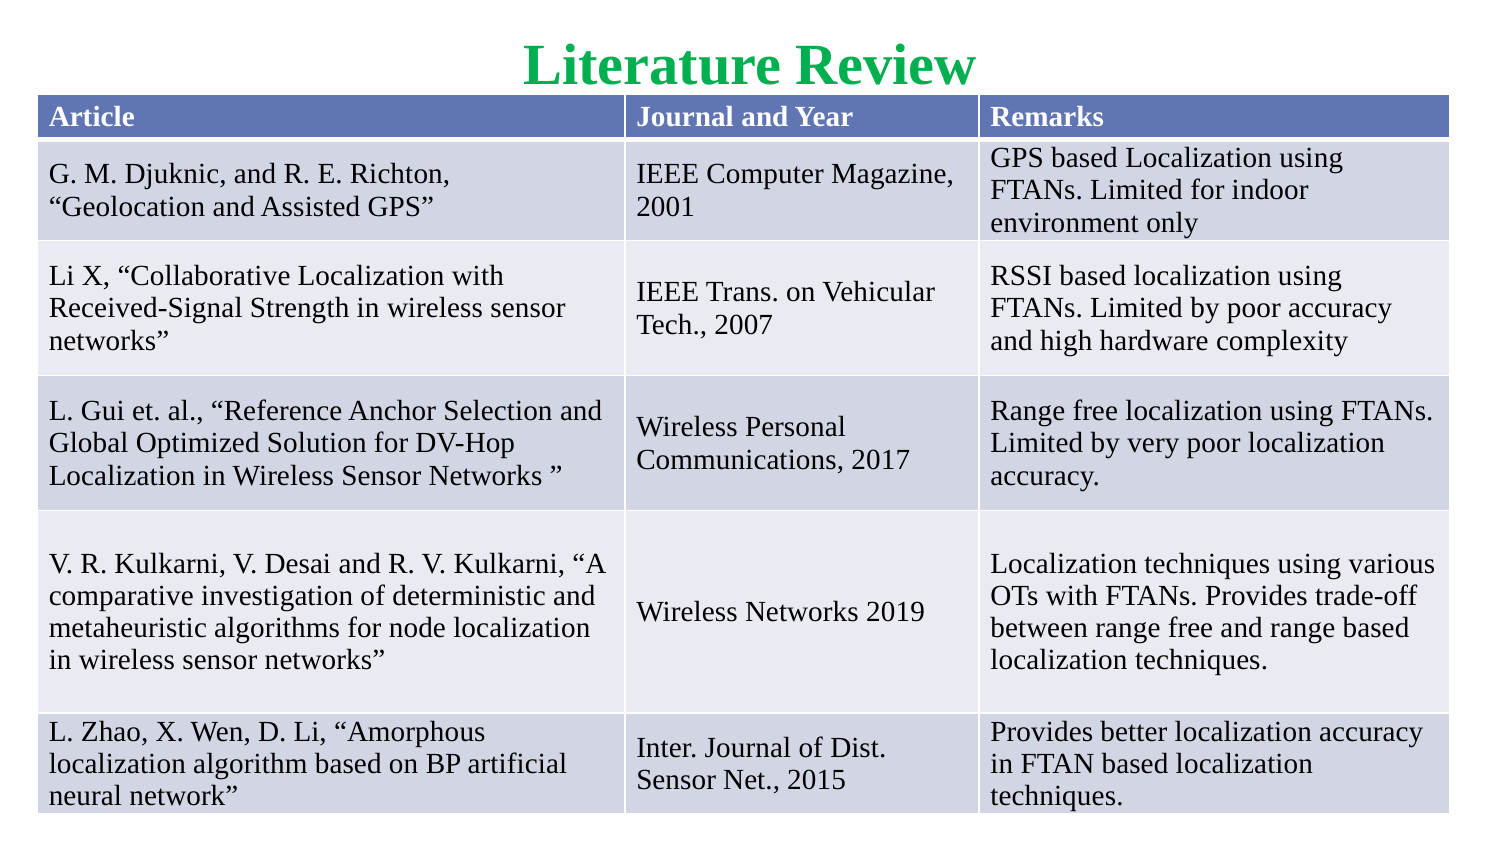

# Literature Review
| Article | Journal and Year | Remarks |
| --- | --- | --- |
| G. M. Djuknic, and R. E. Richton, “Geolocation and Assisted GPS” | IEEE Computer Magazine, 2001 | GPS based Localization using FTANs. Limited for indoor environment only |
| Li X, “Collaborative Localization with Received-Signal Strength in wireless sensor networks” | IEEE Trans. on Vehicular Tech., 2007 | RSSI based localization using FTANs. Limited by poor accuracy and high hardware complexity |
| L. Gui et. al., “Reference Anchor Selection and Global Optimized Solution for DV-Hop Localization in Wireless Sensor Networks ” | Wireless Personal Communications, 2017 | Range free localization using FTANs. Limited by very poor localization accuracy. |
| V. R. Kulkarni, V. Desai and R. V. Kulkarni, “A comparative investigation of deterministic and metaheuristic algorithms for node localization in wireless sensor networks” | Wireless Networks 2019 | Localization techniques using various OTs with FTANs. Provides trade-off between range free and range based localization techniques. |
| L. Zhao, X. Wen, D. Li, “Amorphous localization algorithm based on BP artificial neural network” | Inter. Journal of Dist. Sensor Net., 2015 | Provides better localization accuracy in FTAN based localization techniques. |
9